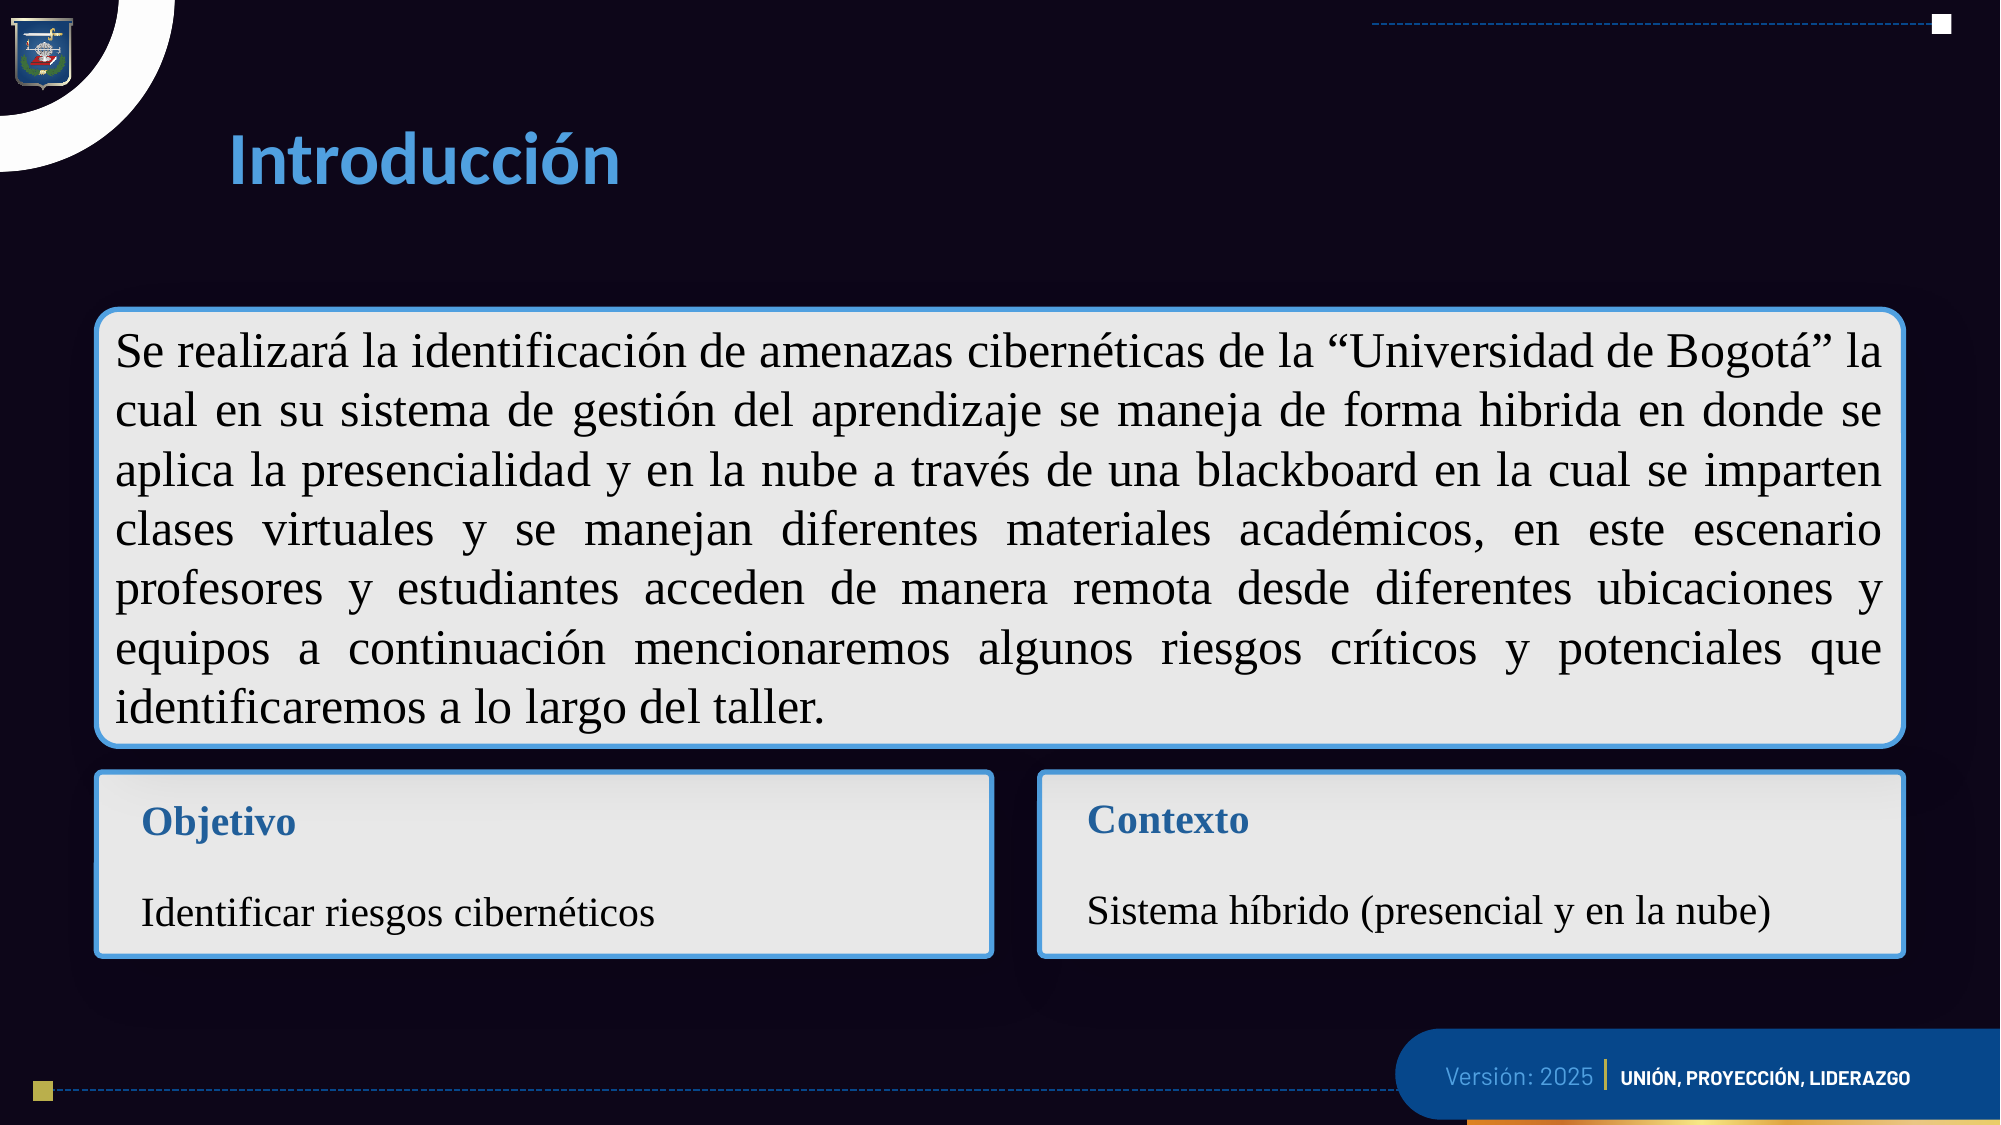

# Introducción

Se realizará la identificación de amenazas cibernéticas de la “Universidad de Bogotá” la cual en su sistema de gestión del aprendizaje se maneja de forma hibrida en donde se aplica la presencialidad y en la nube a través de una blackboard en la cual se imparten clases virtuales y se manejan diferentes materiales académicos, en este escenario profesores y estudiantes acceden de manera remota desde diferentes ubicaciones y equipos a continuación mencionaremos algunos riesgos críticos y potenciales que identificaremos a lo largo del taller.

Contexto
Objetivo
Sistema híbrido (presencial y en la nube)

Identificar riesgos cibernéticos